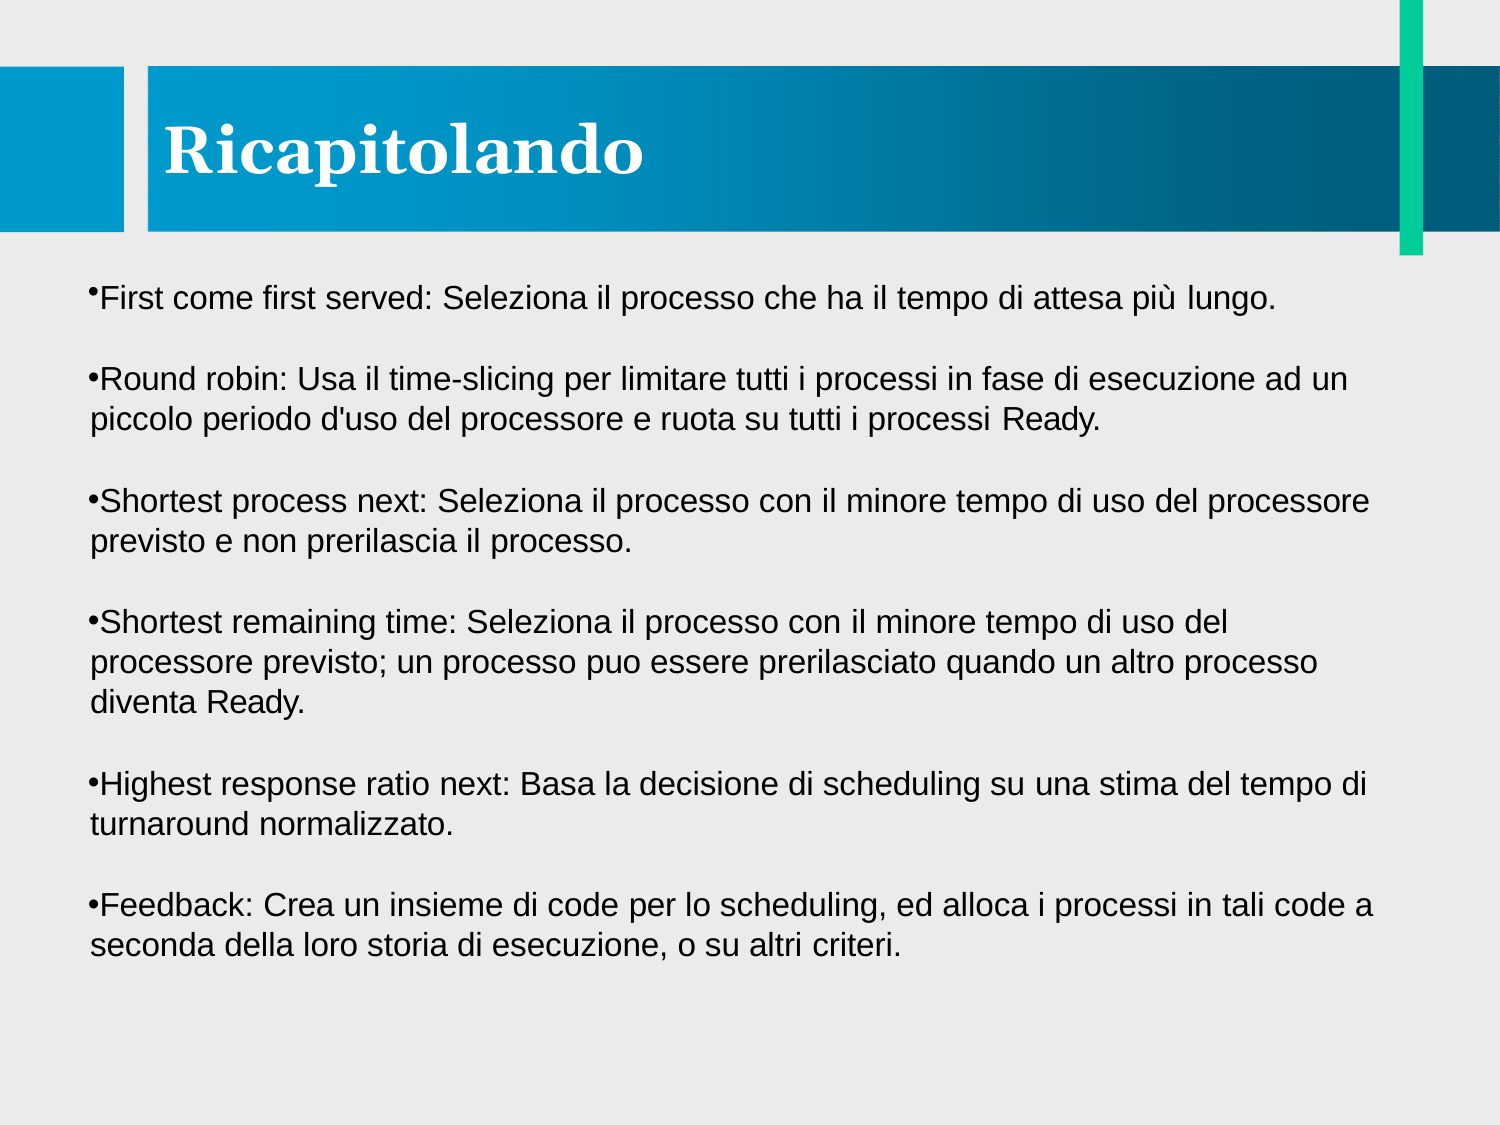

# Ricapitolando

First come first served: Seleziona il processo che ha il tempo di attesa più lungo.

Round robin: Usa il time-slicing per limitare tutti i processi in fase di esecuzione ad un  piccolo periodo d'uso del processore e ruota su tutti i processi Ready.

Shortest process next: Seleziona il processo con il minore tempo di uso del processore  previsto e non prerilascia il processo.

Shortest remaining time: Seleziona il processo con il minore tempo di uso del  processore previsto; un processo puo essere prerilasciato quando un altro processo  diventa Ready.

Highest response ratio next: Basa la decisione di scheduling su una stima del tempo di  turnaround normalizzato.

Feedback: Crea un insieme di code per lo scheduling, ed alloca i processi in tali code a  seconda della loro storia di esecuzione, o su altri criteri.